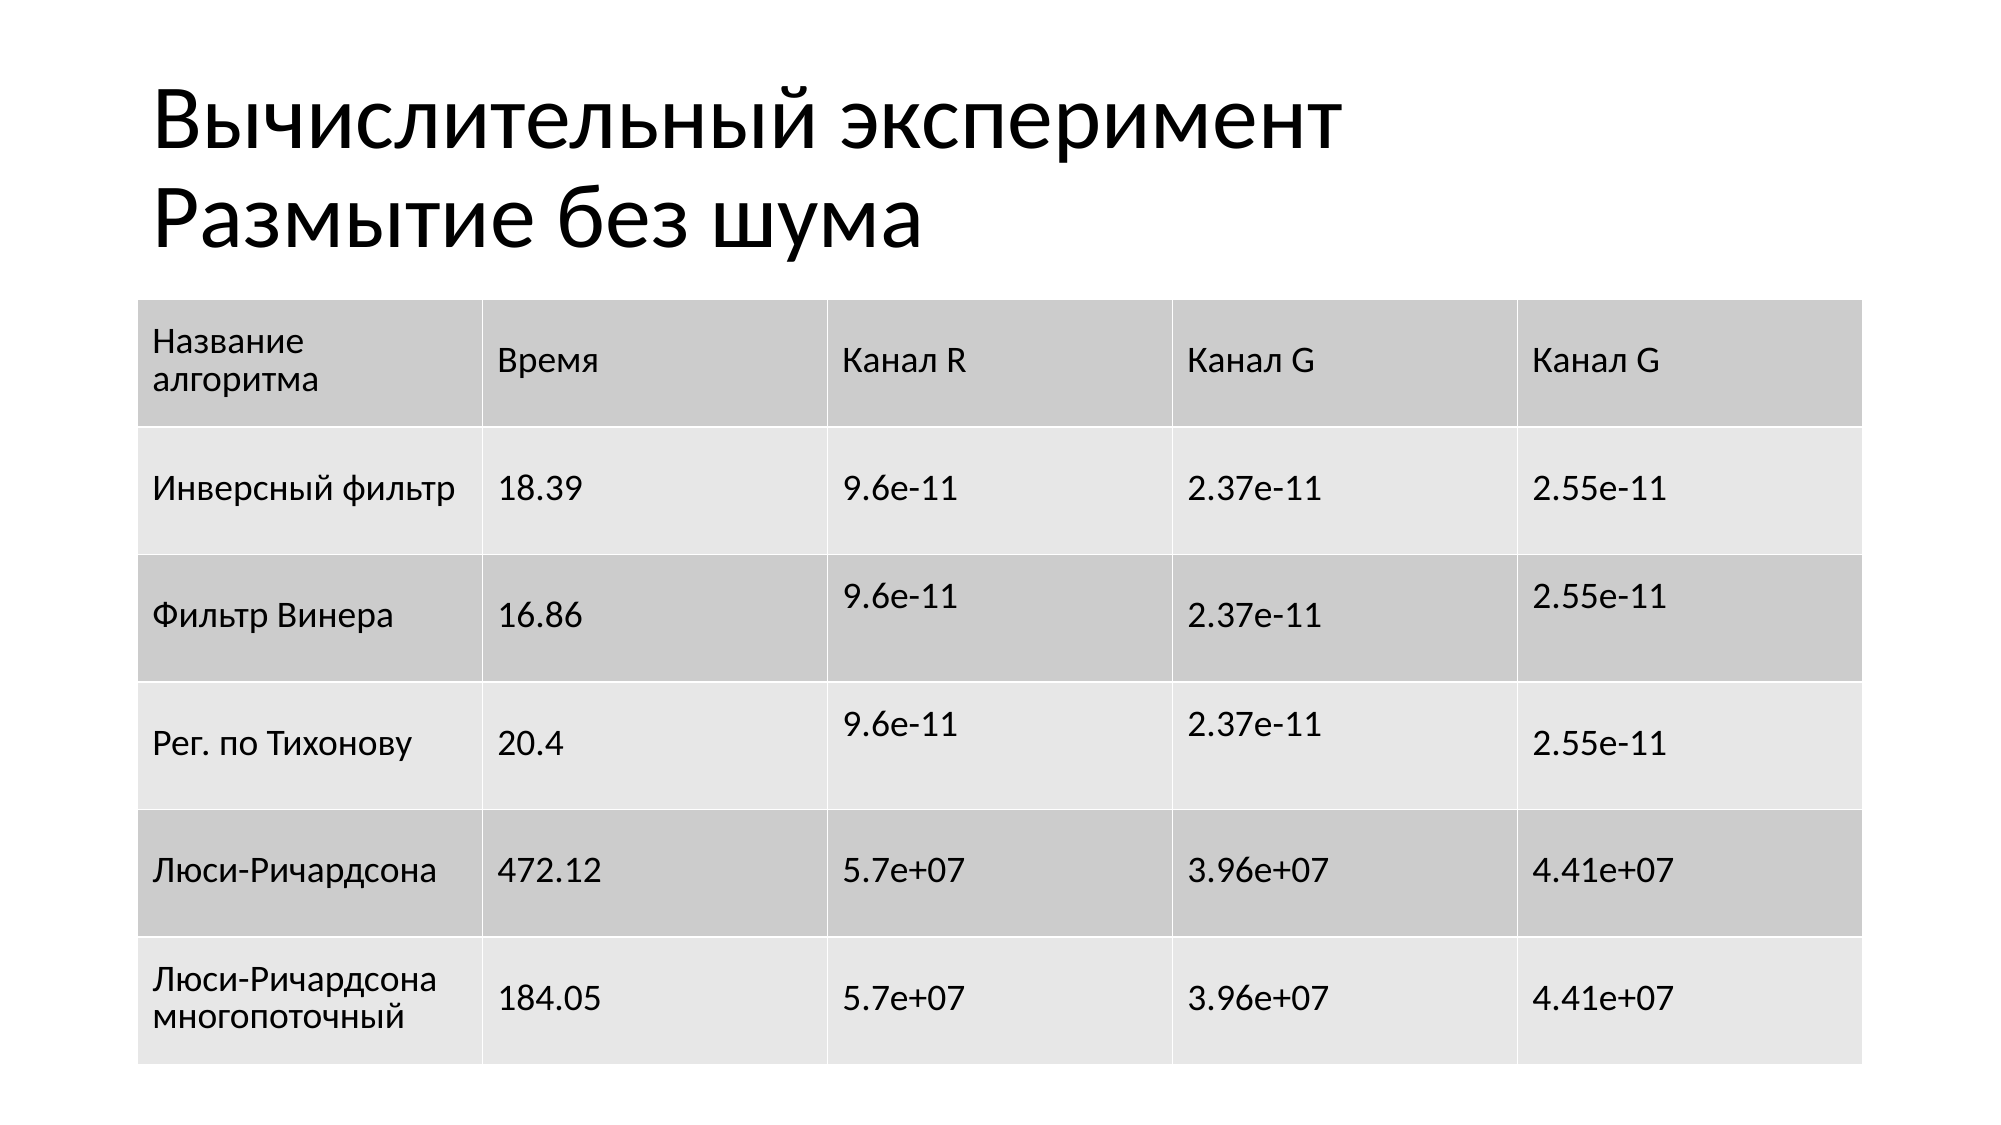

# Вычислительный эксперимент Размытие без шума
| Название алгоритма | Время | Канал R | Канал G | Канал G |
| --- | --- | --- | --- | --- |
| Инверсный фильтр | 18.39 | 9.6e-11 | 2.37e-11 | 2.55e-11 |
| Фильтр Винера | 16.86 | 9.6e-11 | 2.37e-11 | 2.55e-11 |
| Рег. по Тихонову | 20.4 | 9.6e-11 | 2.37e-11 | 2.55e-11 |
| Люси-Ричардсона | 472.12 | 5.7e+07 | 3.96e+07 | 4.41e+07 |
| Люси-Ричардсона многопоточный | 184.05 | 5.7e+07 | 3.96e+07 | 4.41e+07 |